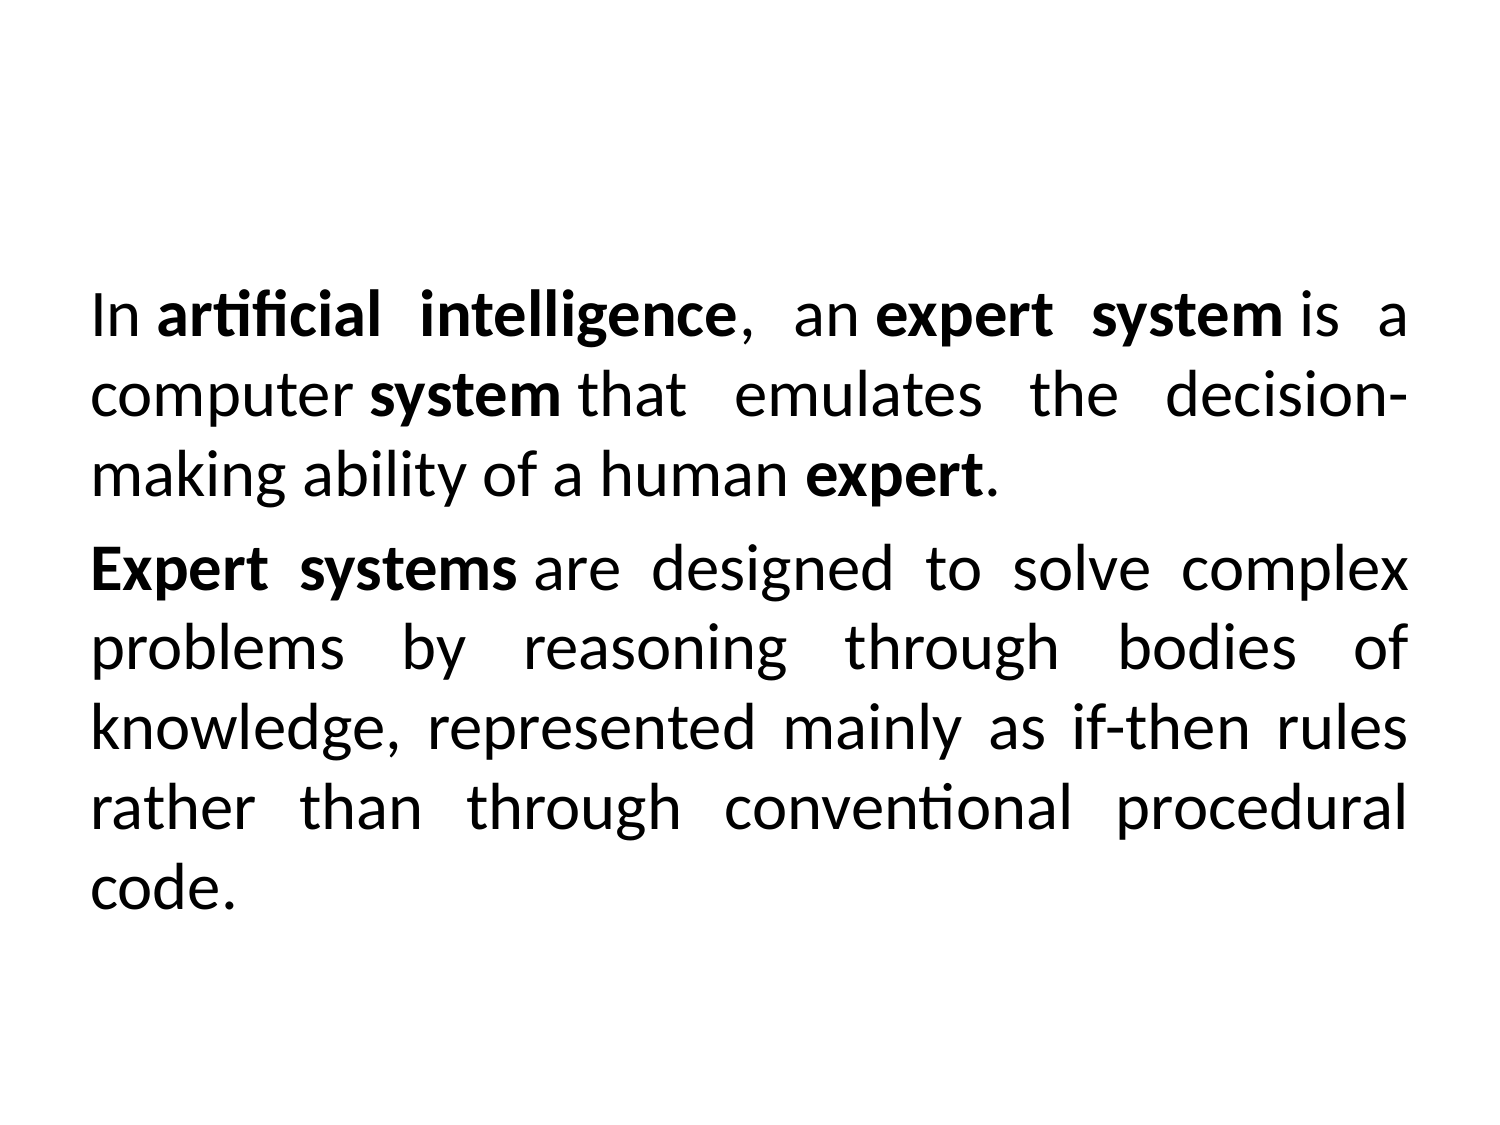

In artificial intelligence, an expert system is a computer system that emulates the decision-making ability of a human expert.
Expert systems are designed to solve complex problems by reasoning through bodies of knowledge, represented mainly as if-then rules rather than through conventional procedural code.